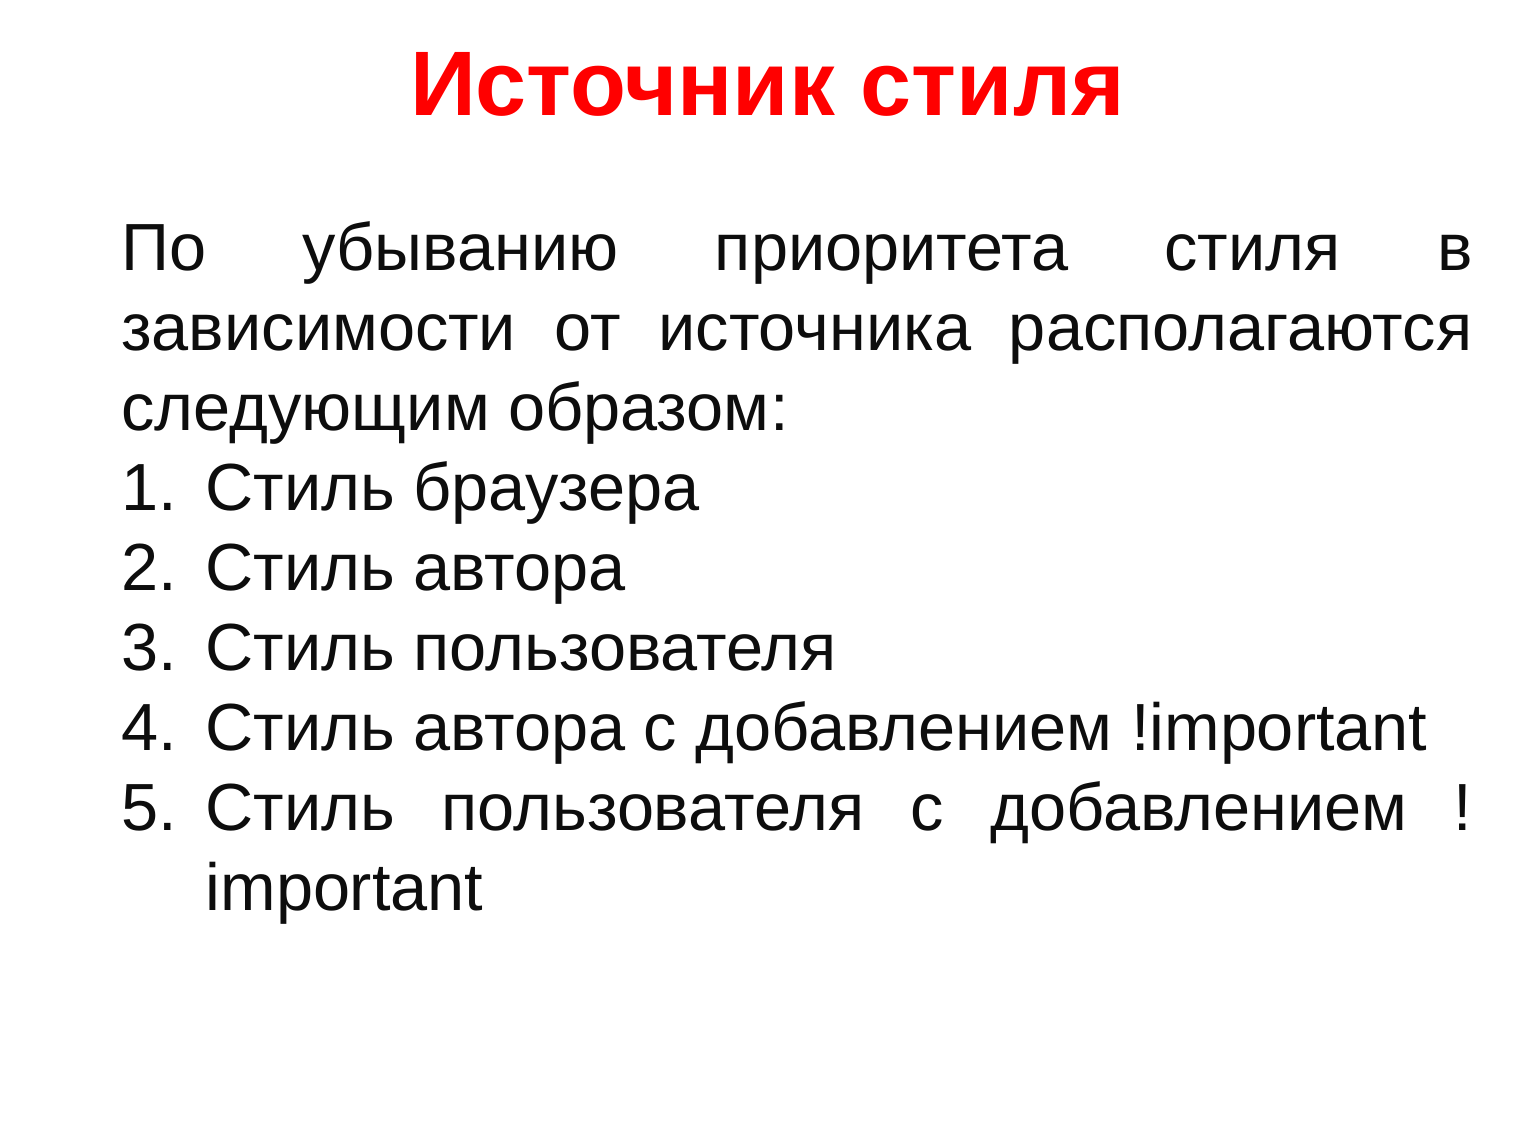

# Источник стиля

По убыванию приоритета стиля в зависимости от источника располагаются следующим образом:
Стиль браузера
Стиль автора
Стиль пользователя
Стиль автора с добавлением !important
Стиль пользователя с добавлением !important